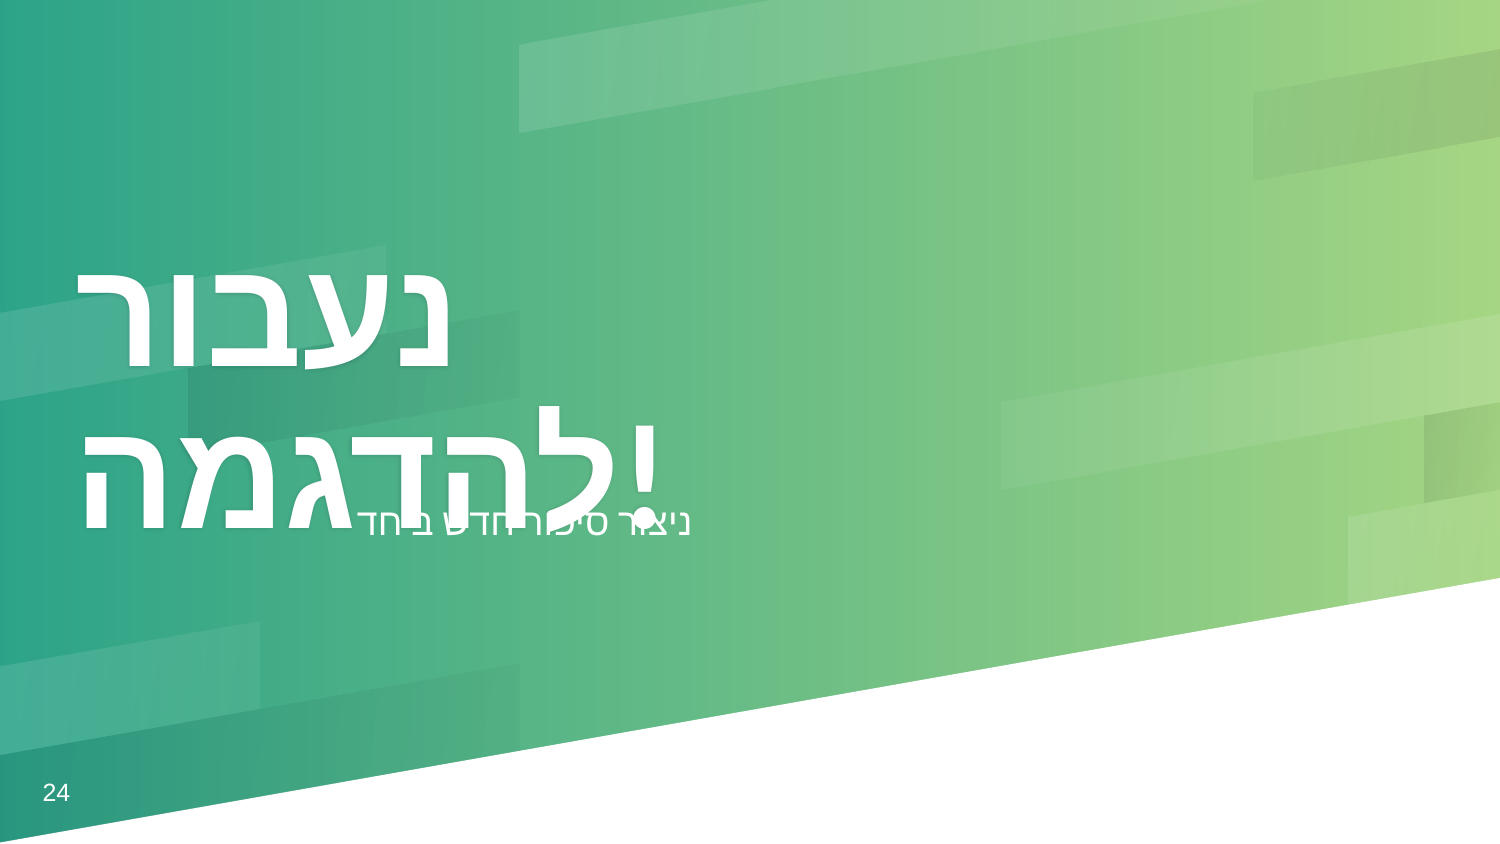

נעבור להדגמה!
ניצור סיפור חדש ביחד
24